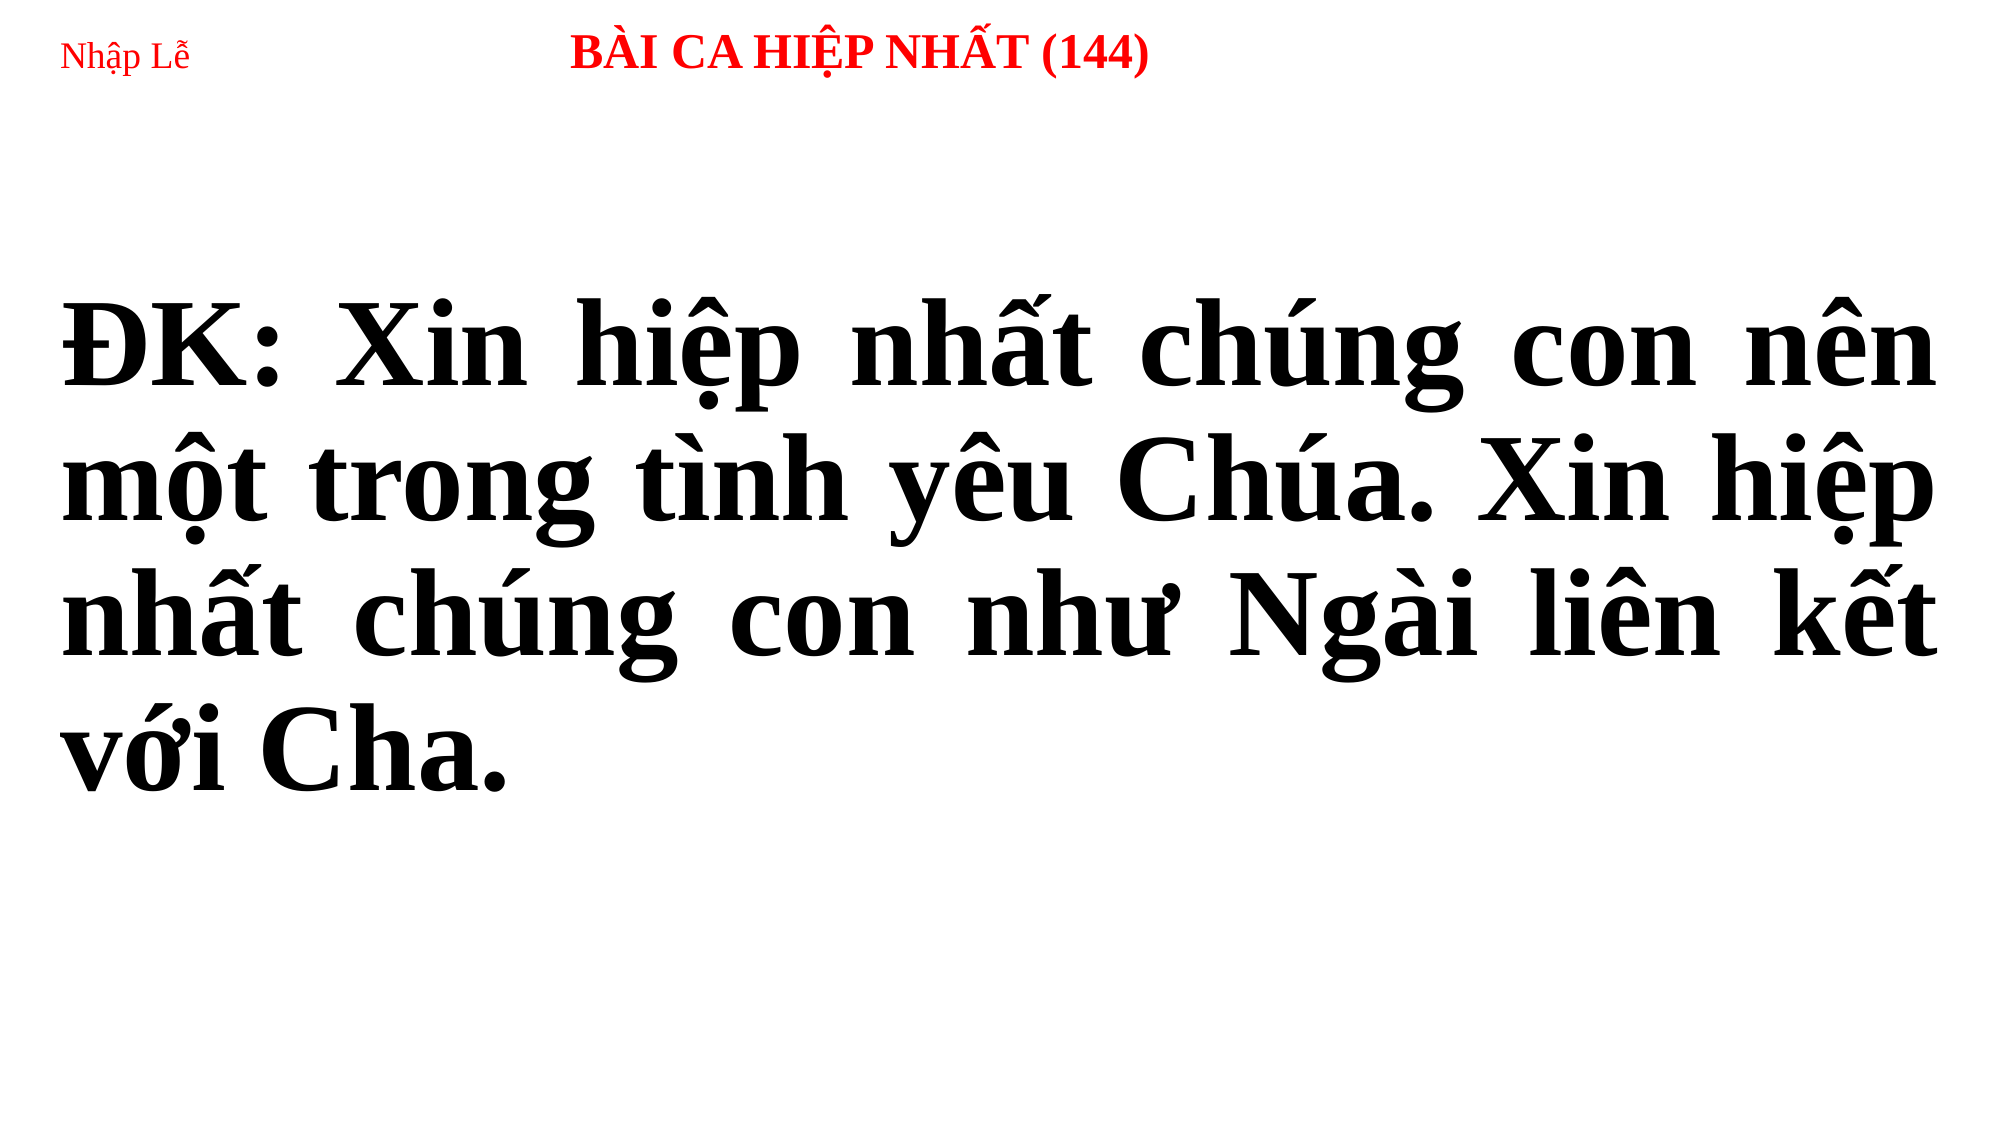

# Nhập Lễ                                        BÀI CA HIỆP NHẤT (144)
ĐK: Xin hiệp nhất chúng con nên một trong tình yêu Chúa. Xin hiệp nhất chúng con như Ngài liên kết với Cha.